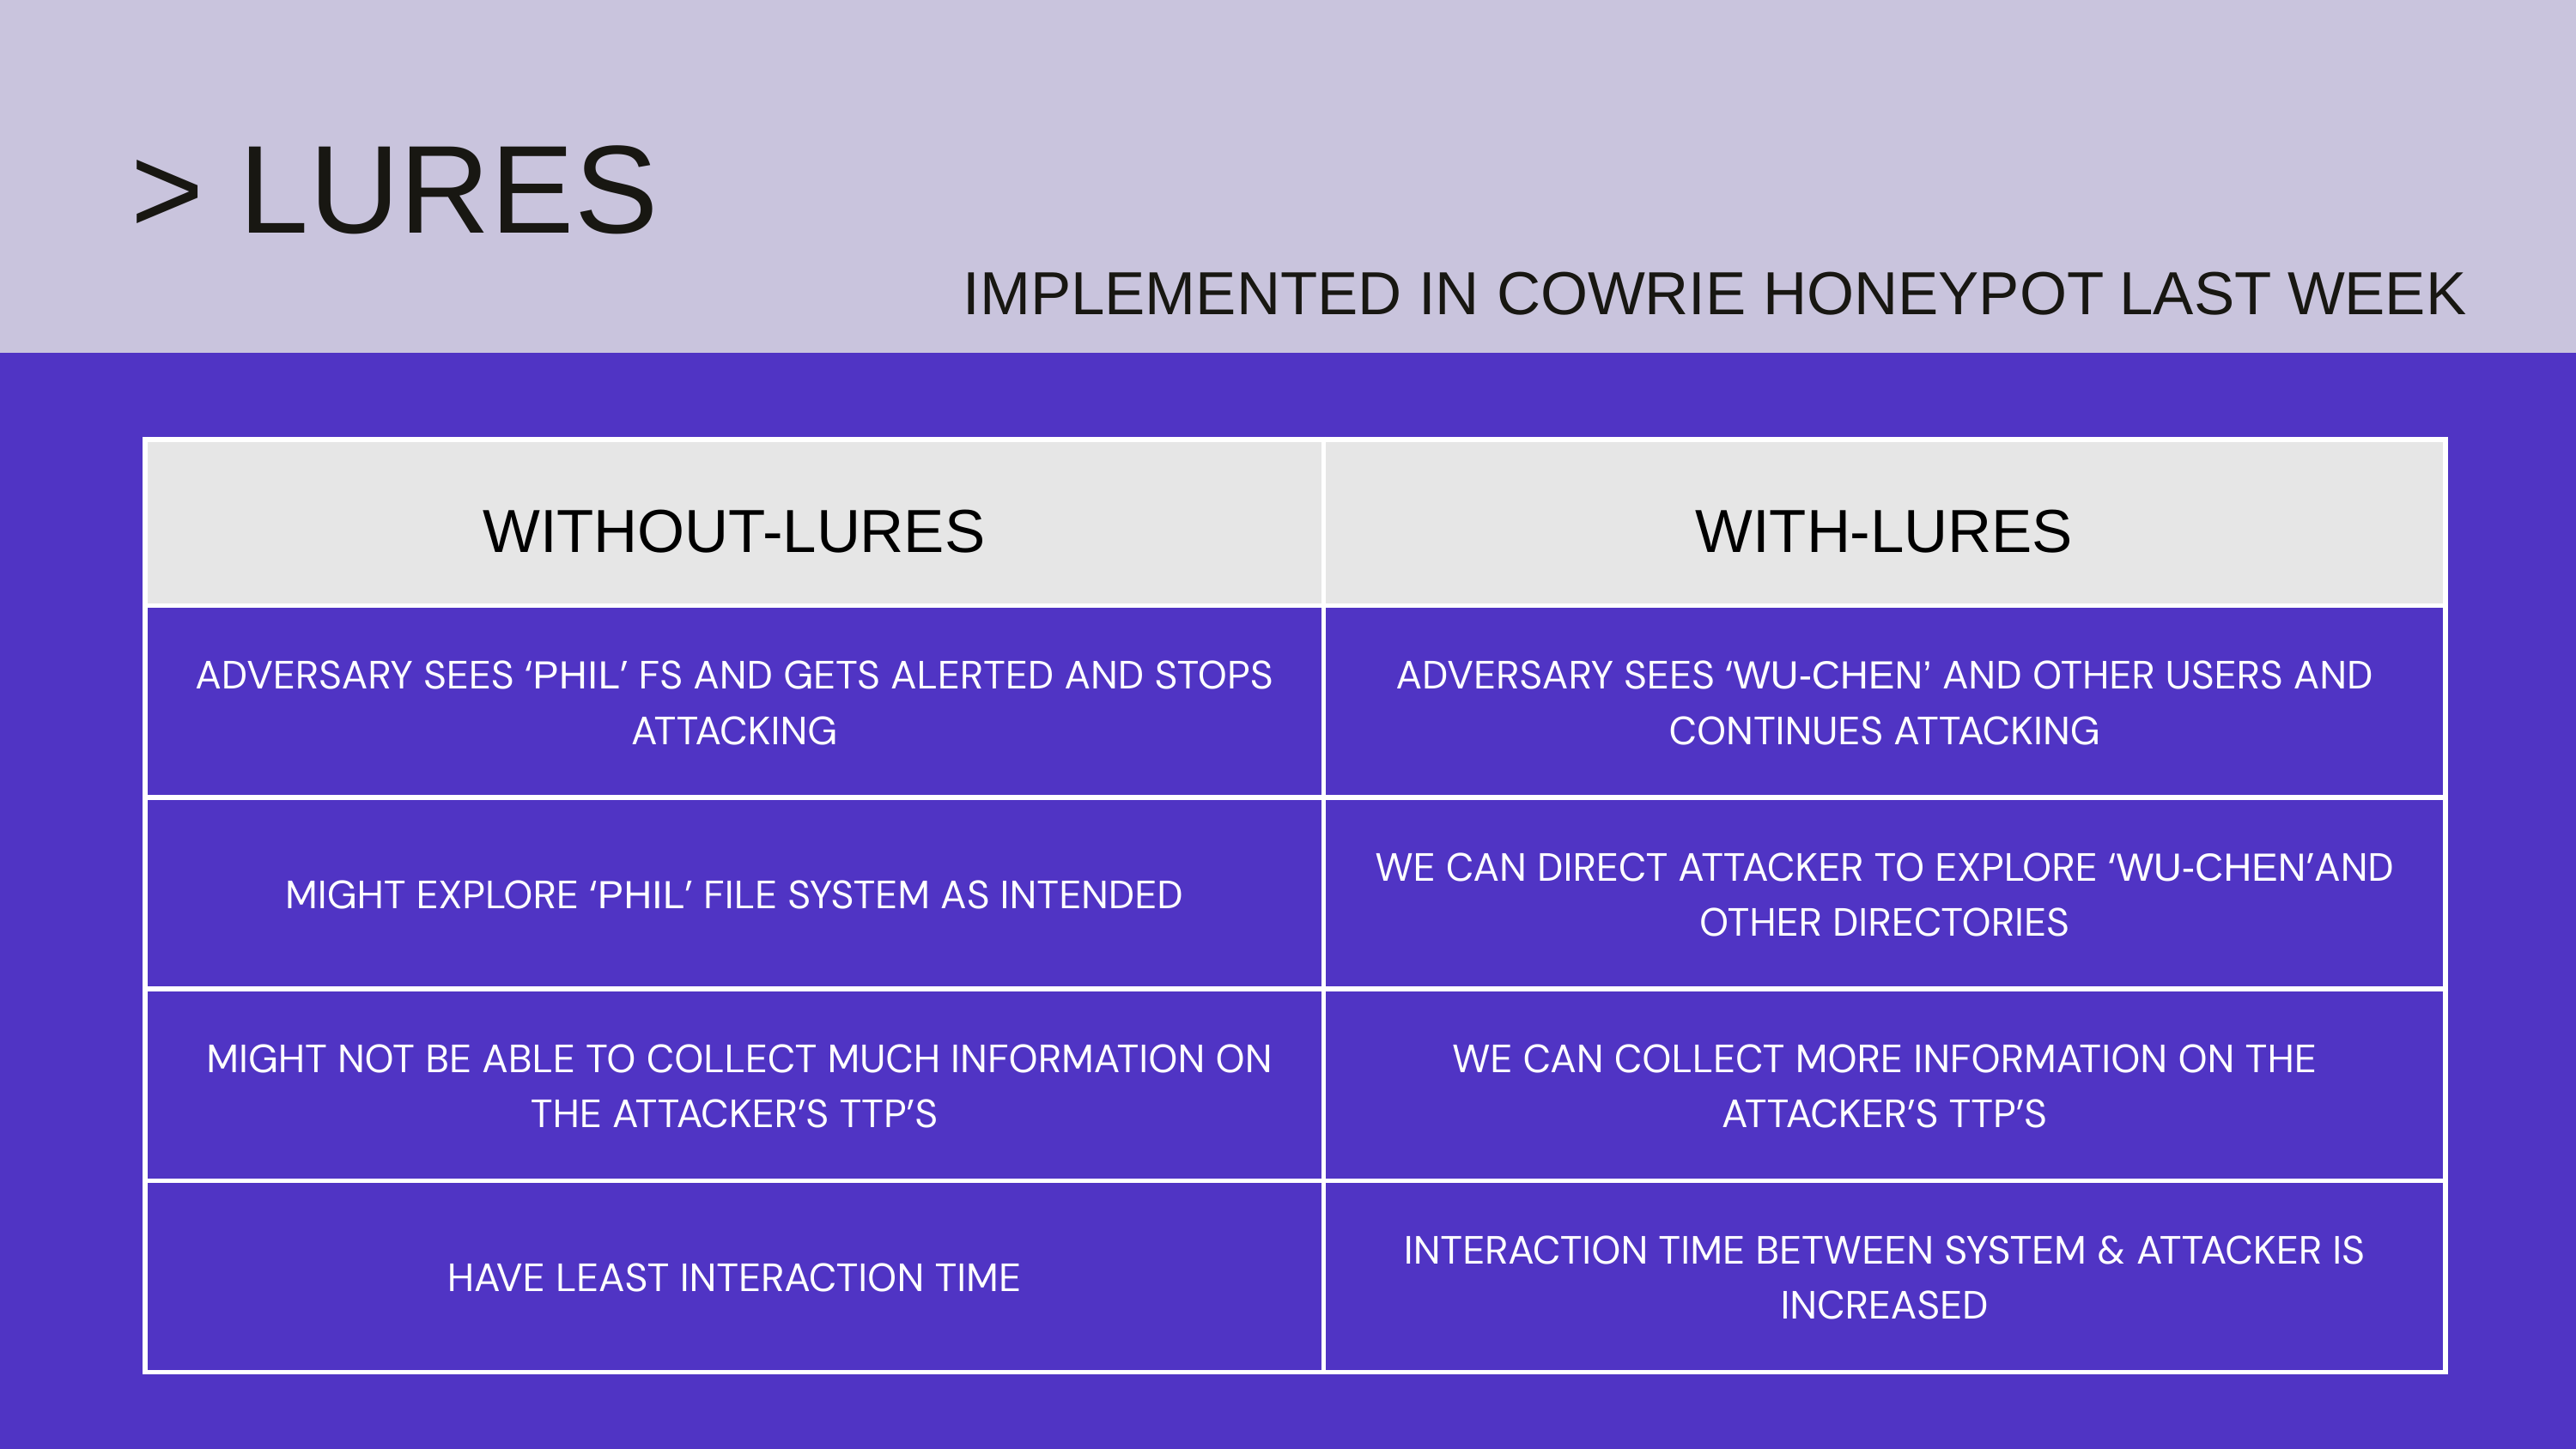

> LURES
IMPLEMENTED IN COWRIE HONEYPOT LAST WEEK
| WITHOUT-LURES | WITH-LURES |
| --- | --- |
| ADVERSARY SEES ‘PHIL’ FS AND GETS ALERTED AND STOPS ATTACKING | ADVERSARY SEES ‘WU-CHEN’ AND OTHER USERS AND CONTINUES ATTACKING |
| MIGHT EXPLORE ‘PHIL’ FILE SYSTEM AS INTENDED | WE CAN DIRECT ATTACKER TO EXPLORE ‘WU-CHEN’AND OTHER DIRECTORIES |
| MIGHT NOT BE ABLE TO COLLECT MUCH INFORMATION ON THE ATTACKER’S TTP’S | WE CAN COLLECT MORE INFORMATION ON THE ATTACKER’S TTP’S |
| HAVE LEAST INTERACTION TIME | INTERACTION TIME BETWEEN SYSTEM & ATTACKER IS INCREASED |